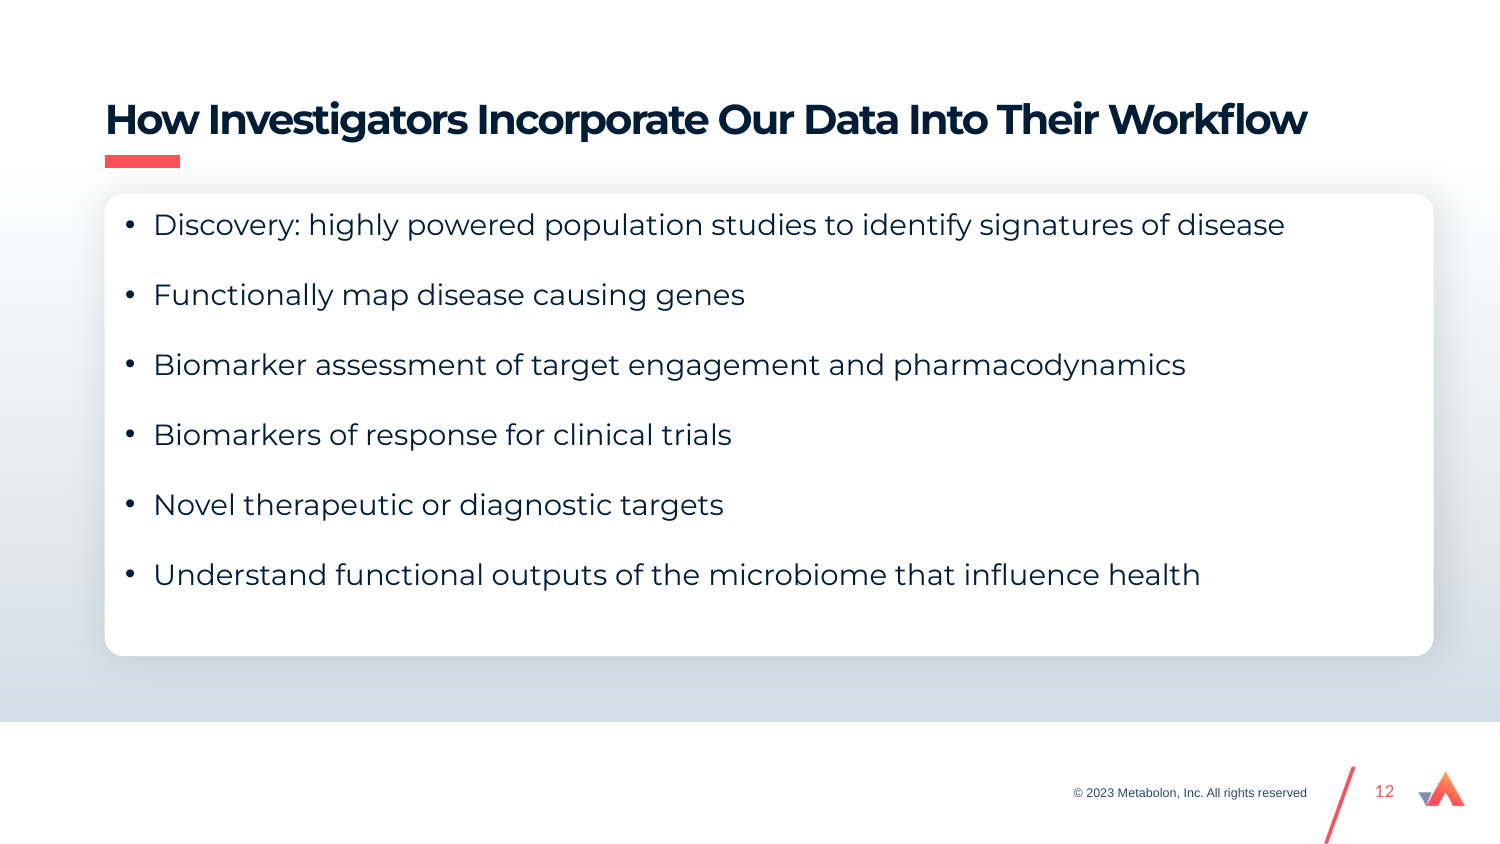

How Investigators Incorporate Our Data Into Their Workflow

Discovery: highly powered population studies to identify signatures of disease

Functionally map disease causing genes

Biomarker assessment of target engagement and pharmacodynamics

Biomarkers of response for clinical trials

Novel therapeutic or diagnostic targets

Understand functional outputs of the microbiome that influence health